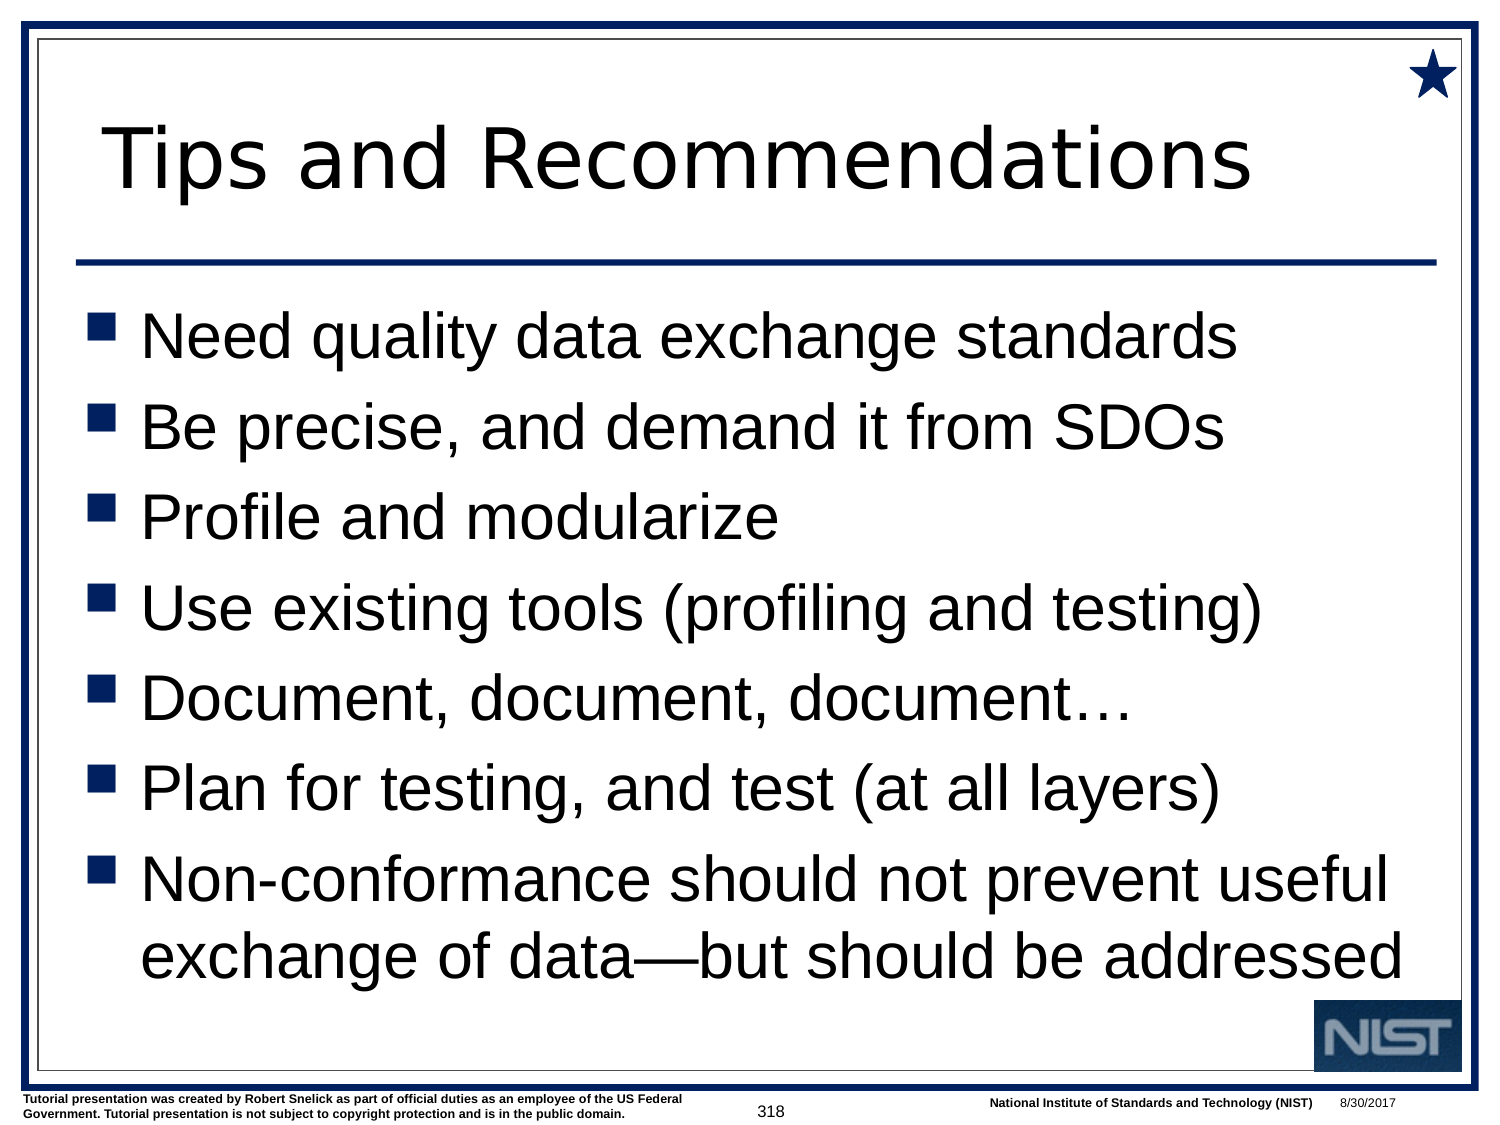

# Tips and Recommendations
Need quality data exchange standards
Be precise, and demand it from SDOs
Profile and modularize
Use existing tools (profiling and testing)
Document, document, document…
Plan for testing, and test (at all layers)
Non-conformance should not prevent useful exchange of data—but should be addressed
318
8/30/2017